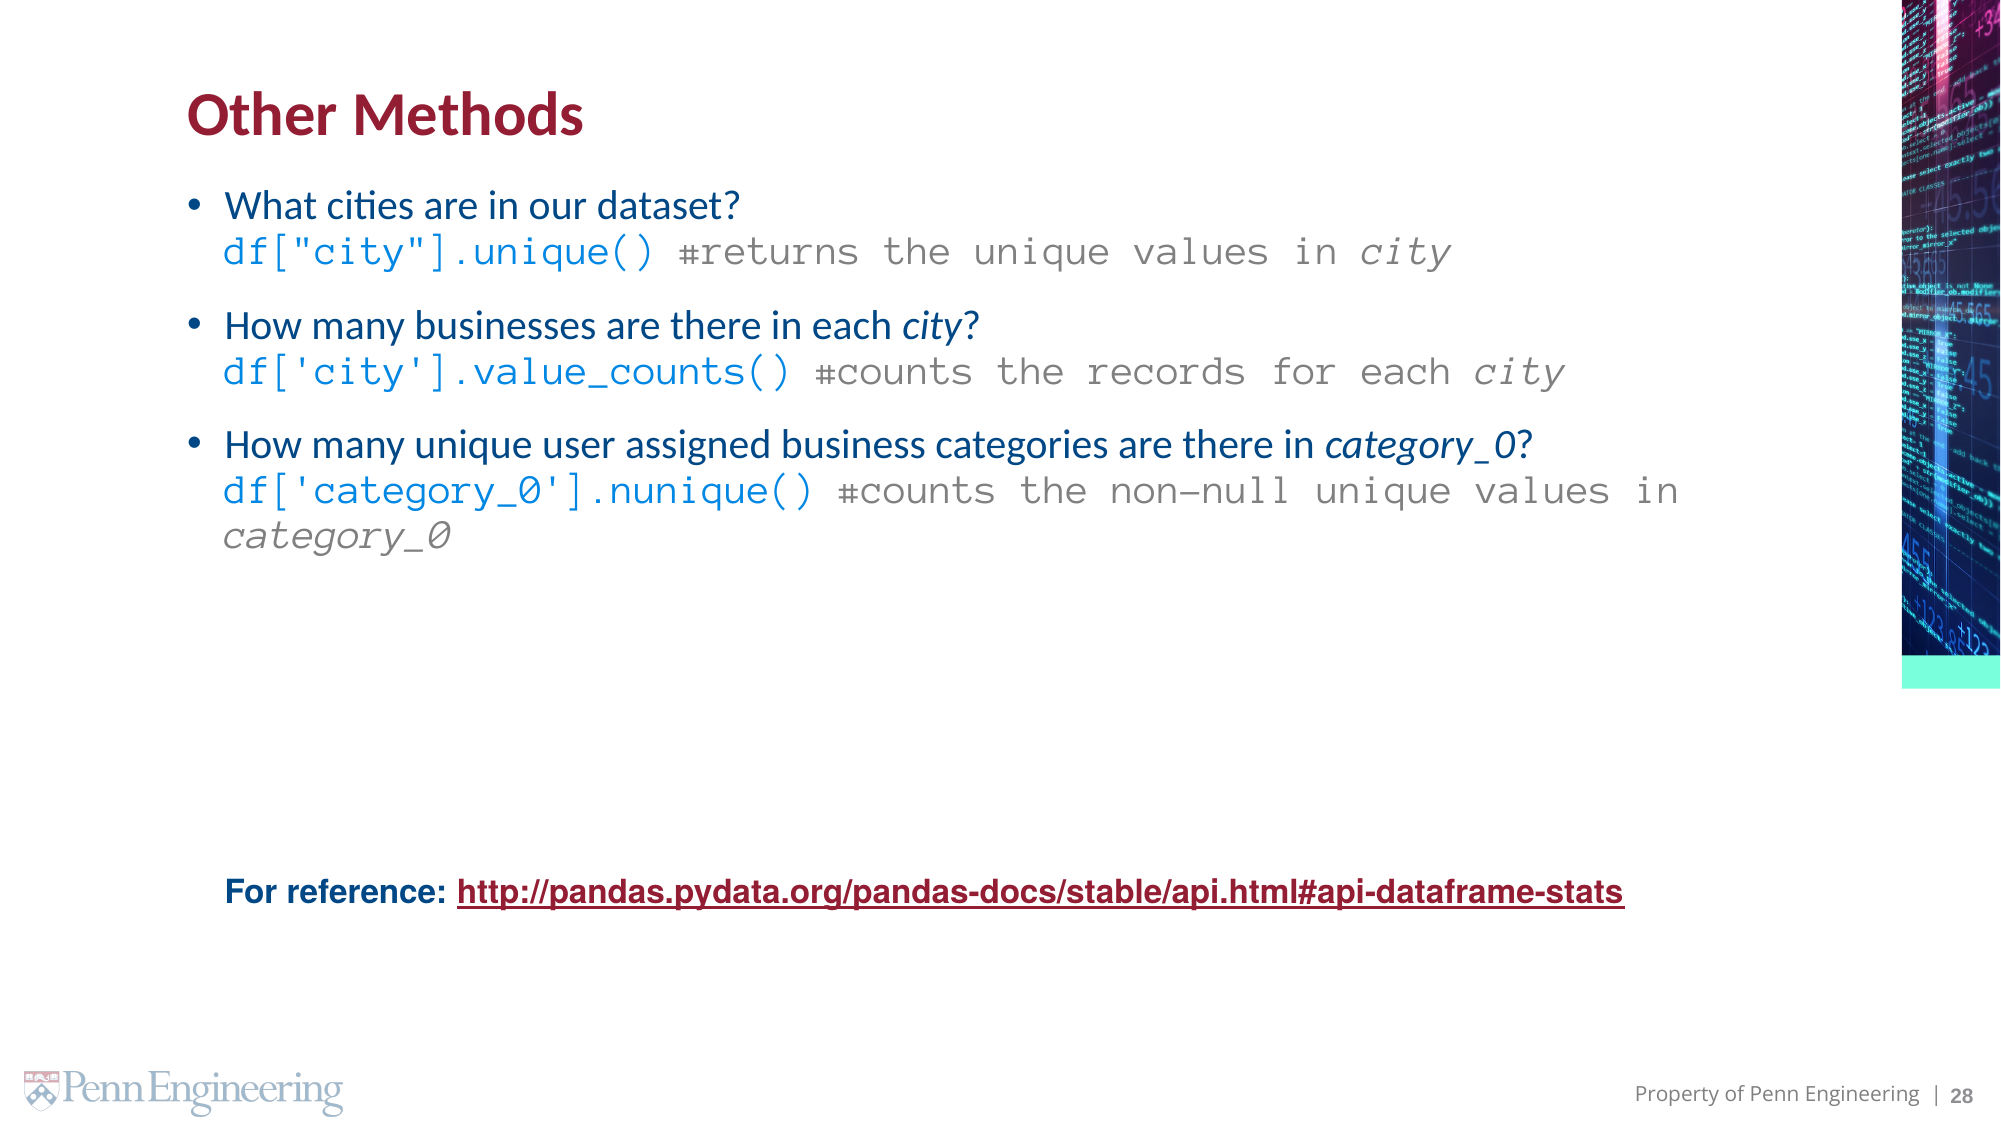

# Other Methods
What cities are in our dataset?
df["city"].unique() #returns the unique values in city
How many businesses are there in each city?
df['city'].value_counts() #counts the records for each city
How many unique user assigned business categories are there in category_0?
df['category_0'].nunique() #counts the non-null unique values in category_0

For reference: http://pandas.pydata.org/pandas-docs/stable/api.html#api-dataframe-stats

28